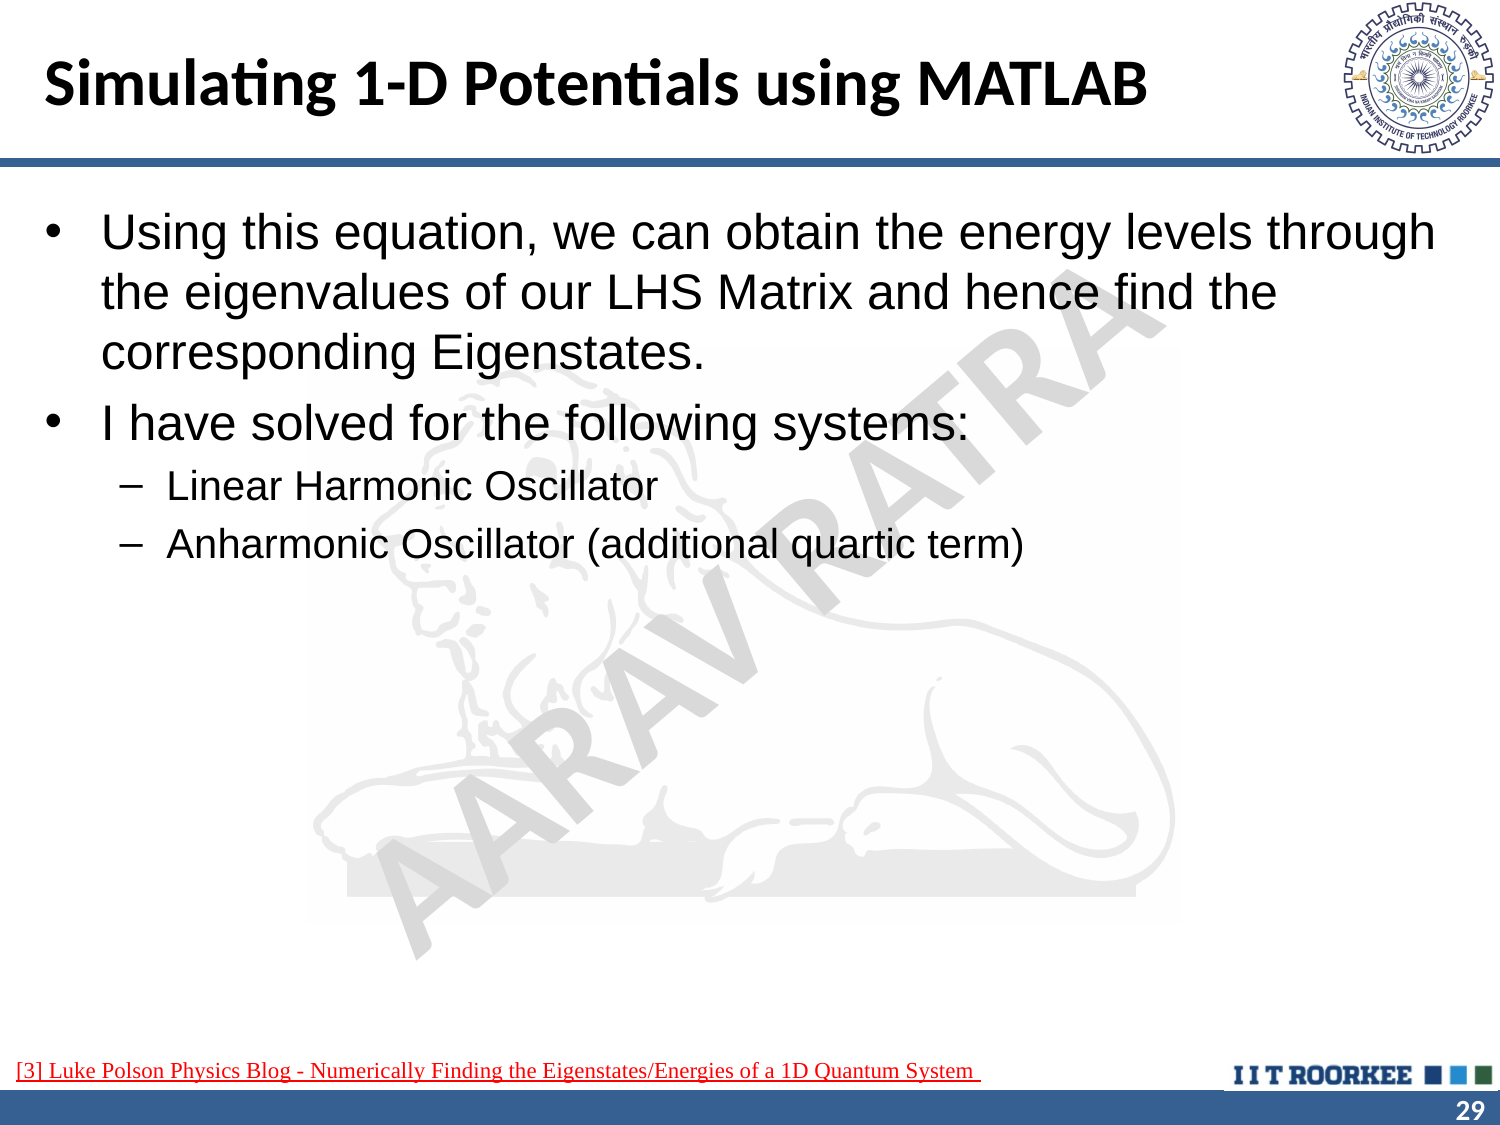

# Simulating 1-D Potentials using MATLAB
Using this equation, we can obtain the energy levels through the eigenvalues of our LHS Matrix and hence find the corresponding Eigenstates.
I have solved for the following systems:
Linear Harmonic Oscillator
Anharmonic Oscillator (additional quartic term)
[3] Luke Polson Physics Blog - Numerically Finding the Eigenstates/Energies of a 1D Quantum System